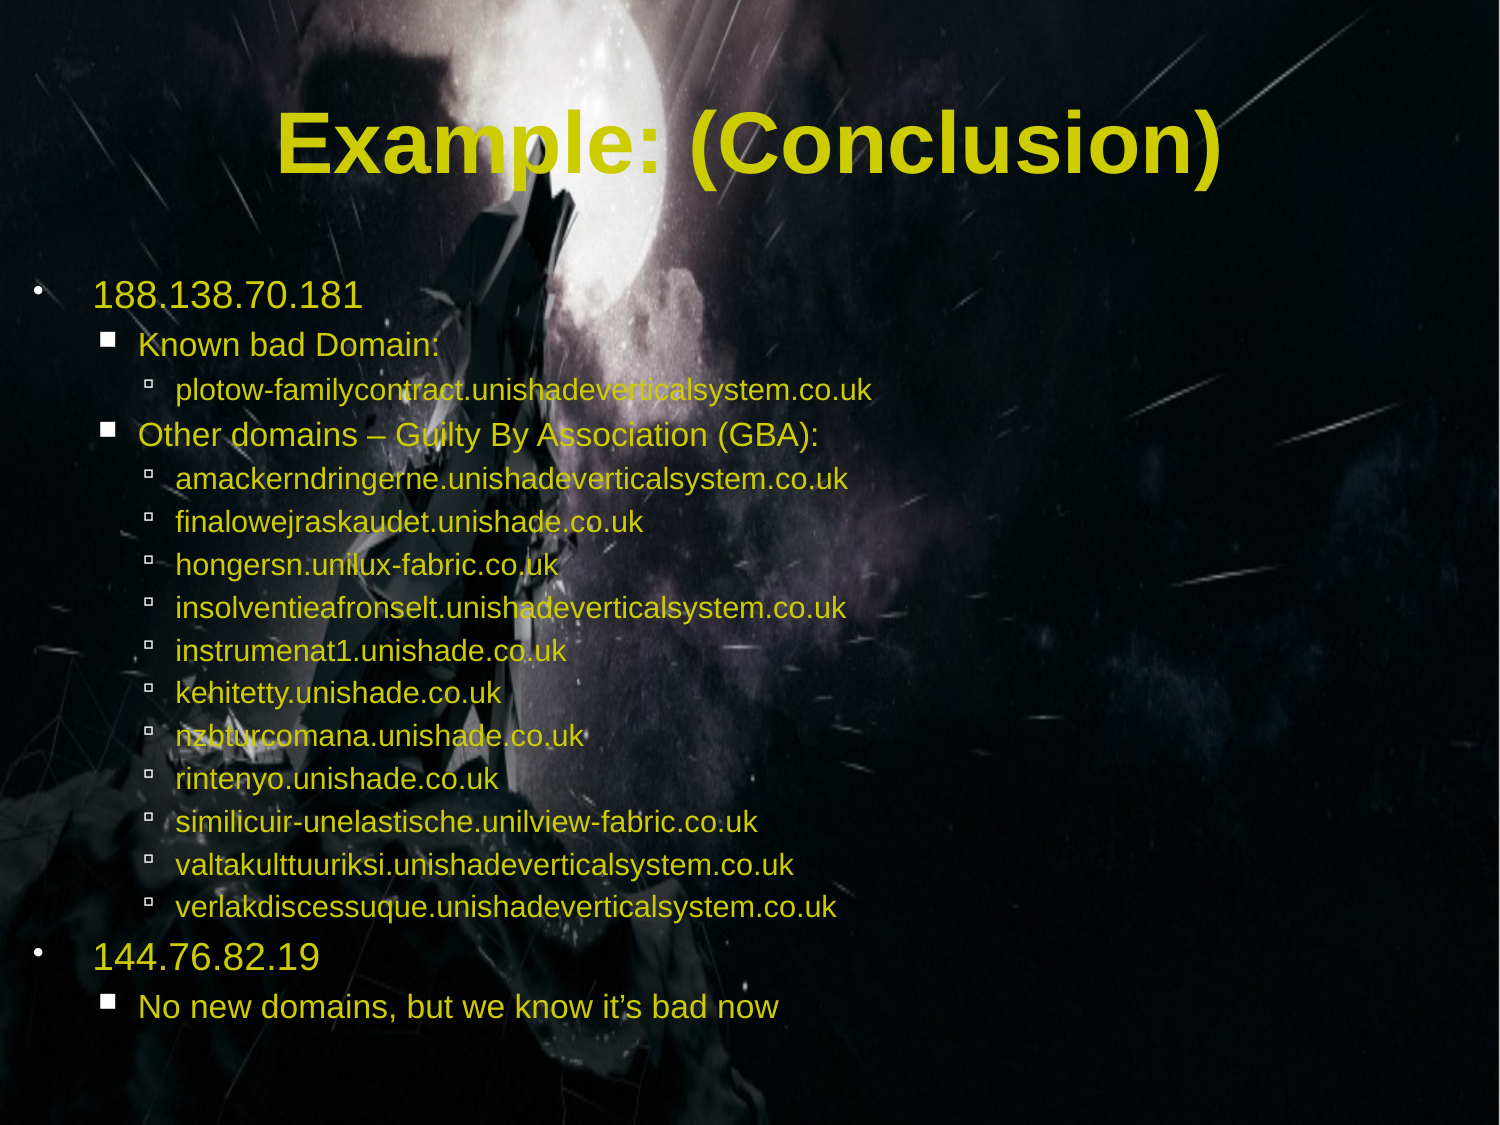

# Example: (Conclusion)
188.138.70.181
Known bad Domain:
plotow-familycontract.unishadeverticalsystem.co.uk
Other domains – Guilty By Association (GBA):
amackerndringerne.unishadeverticalsystem.co.uk
finalowejraskaudet.unishade.co.uk
hongersn.unilux-fabric.co.uk
insolventieafronselt.unishadeverticalsystem.co.uk
instrumenat1.unishade.co.uk
kehitetty.unishade.co.uk
nzbturcomana.unishade.co.uk
rintenyo.unishade.co.uk
similicuir-unelastische.unilview-fabric.co.uk
valtakulttuuriksi.unishadeverticalsystem.co.uk
verlakdiscessuque.unishadeverticalsystem.co.uk
144.76.82.19
No new domains, but we know it’s bad now